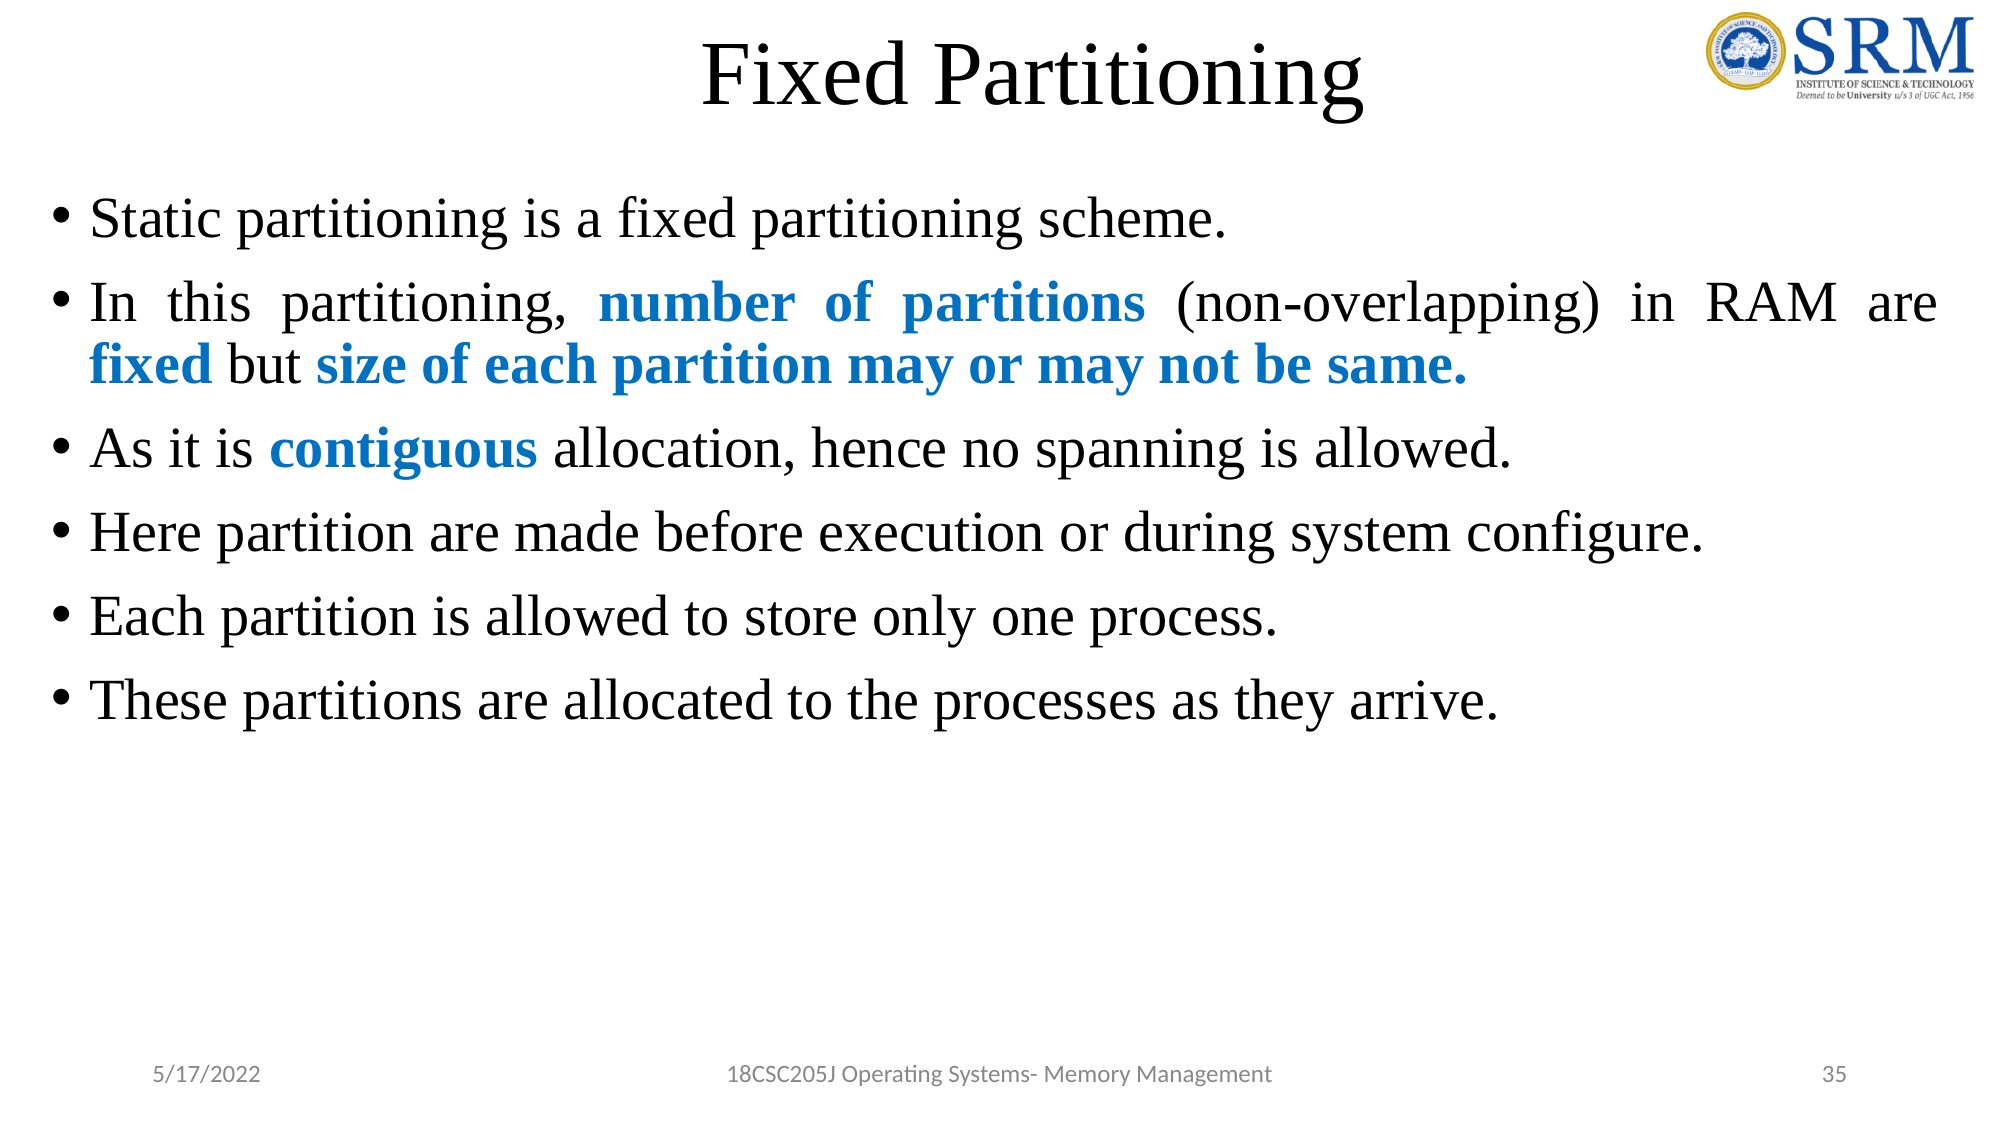

# Fixed Partitioning
Static partitioning is a fixed partitioning scheme.
In this partitioning, number of partitions (non-overlapping) in RAM are fixed but size of each partition may or may not be same.
As it is contiguous allocation, hence no spanning is allowed.
Here partition are made before execution or during system configure.
Each partition is allowed to store only one process.
These partitions are allocated to the processes as they arrive.

5/17/2022
18CSC205J Operating Systems- Memory Management
35